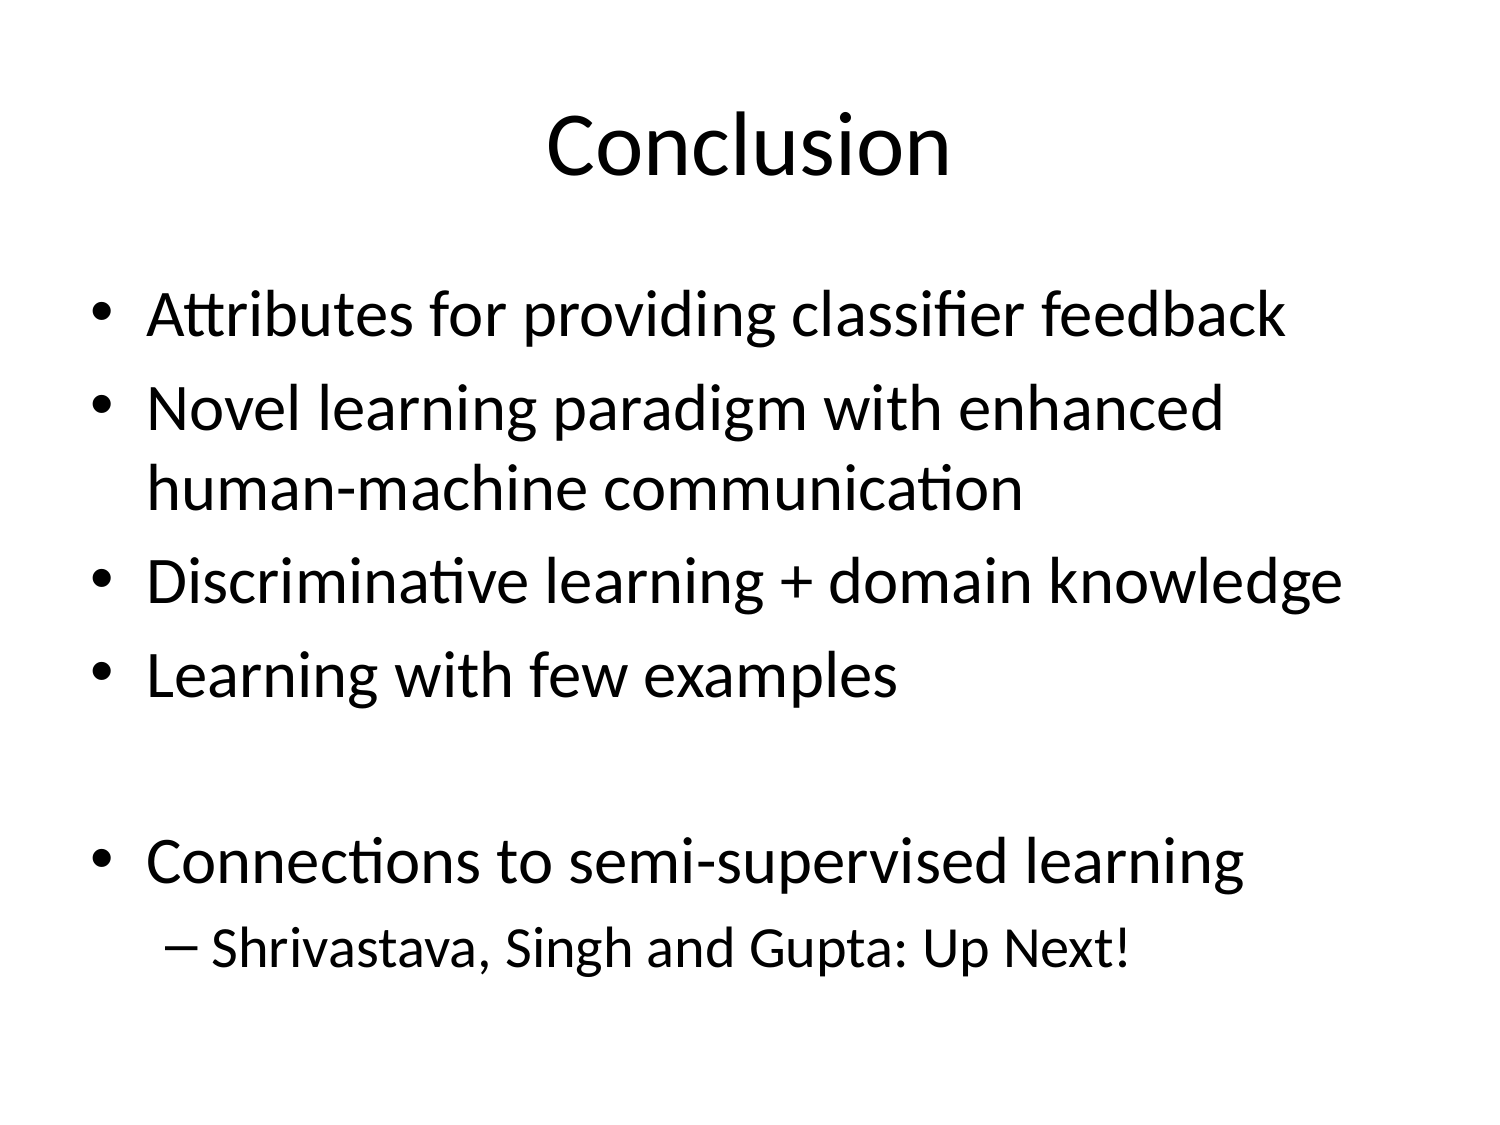

# Conclusion
Attributes for providing classifier feedback
Novel learning paradigm with enhanced human-machine communication
Discriminative learning + domain knowledge
Learning with few examples

Connections to semi-supervised learning
Shrivastava, Singh and Gupta: Up Next!